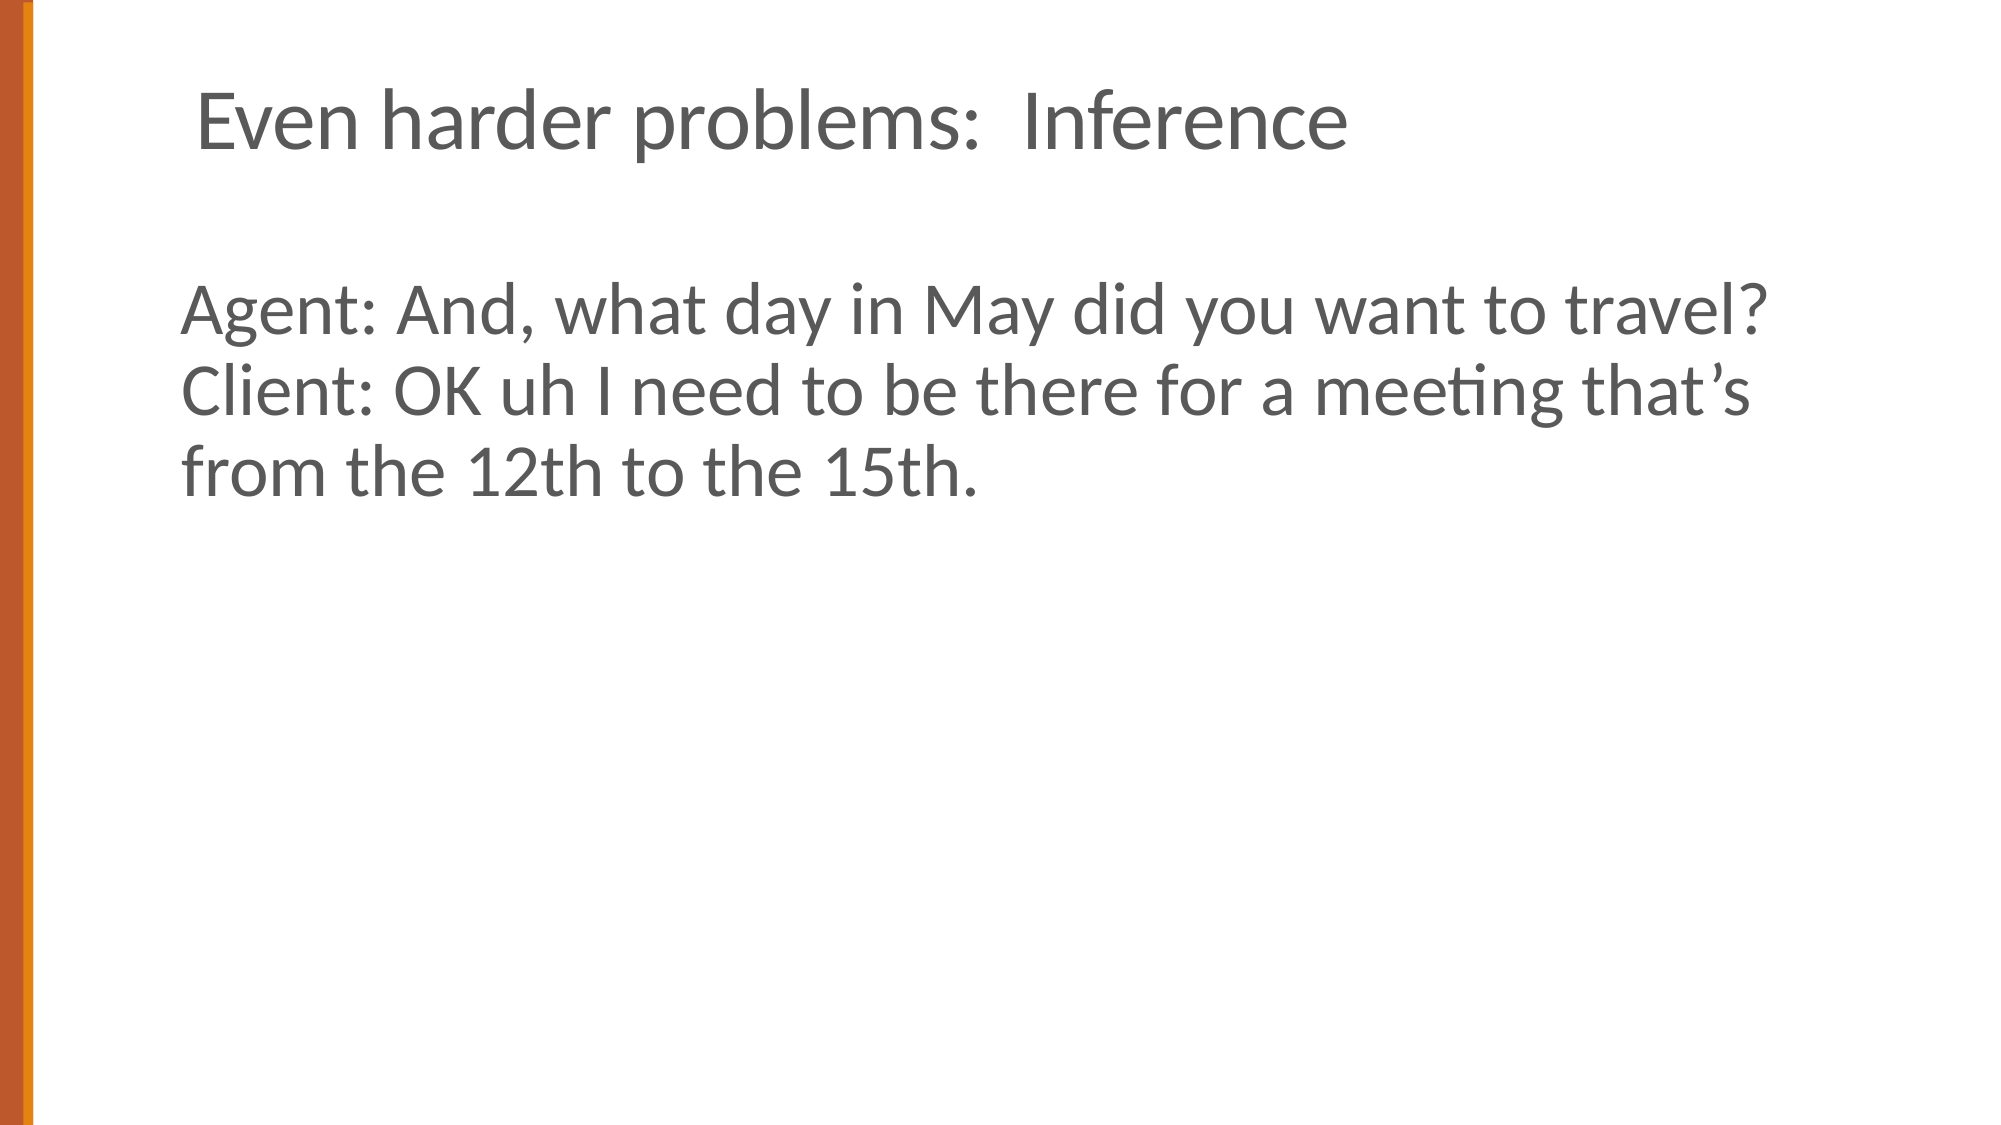

# Even harder problems:  Inference
Agent: And, what day in May did you want to travel?
Client: OK uh I need to be there for a meeting that’s from the 12th to the 15th.